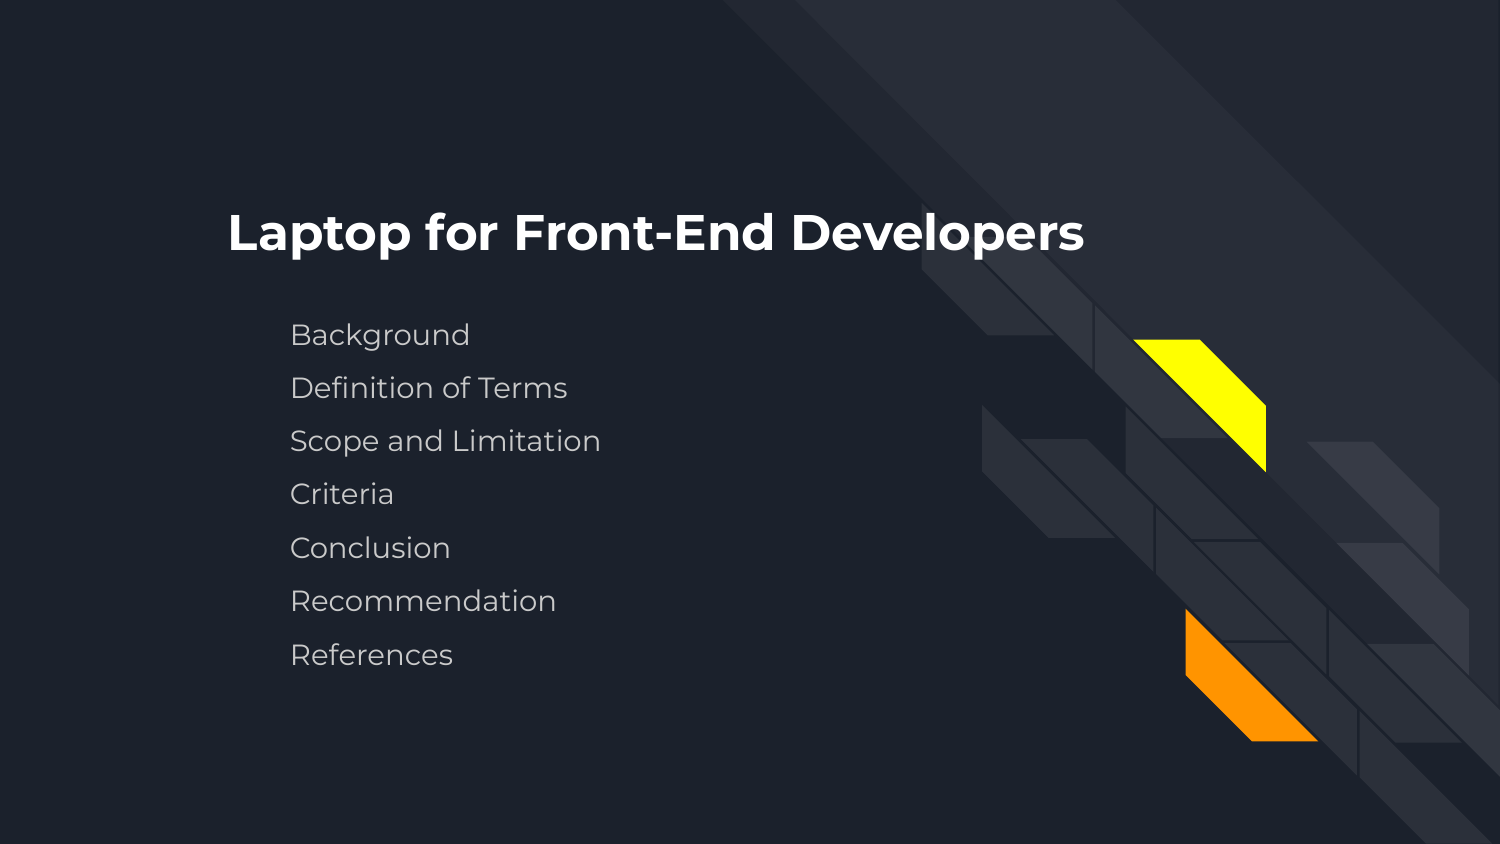

# Laptop for Front-End Developers
Background
Definition of Terms
Scope and Limitation
Criteria
Conclusion
Recommendation
References